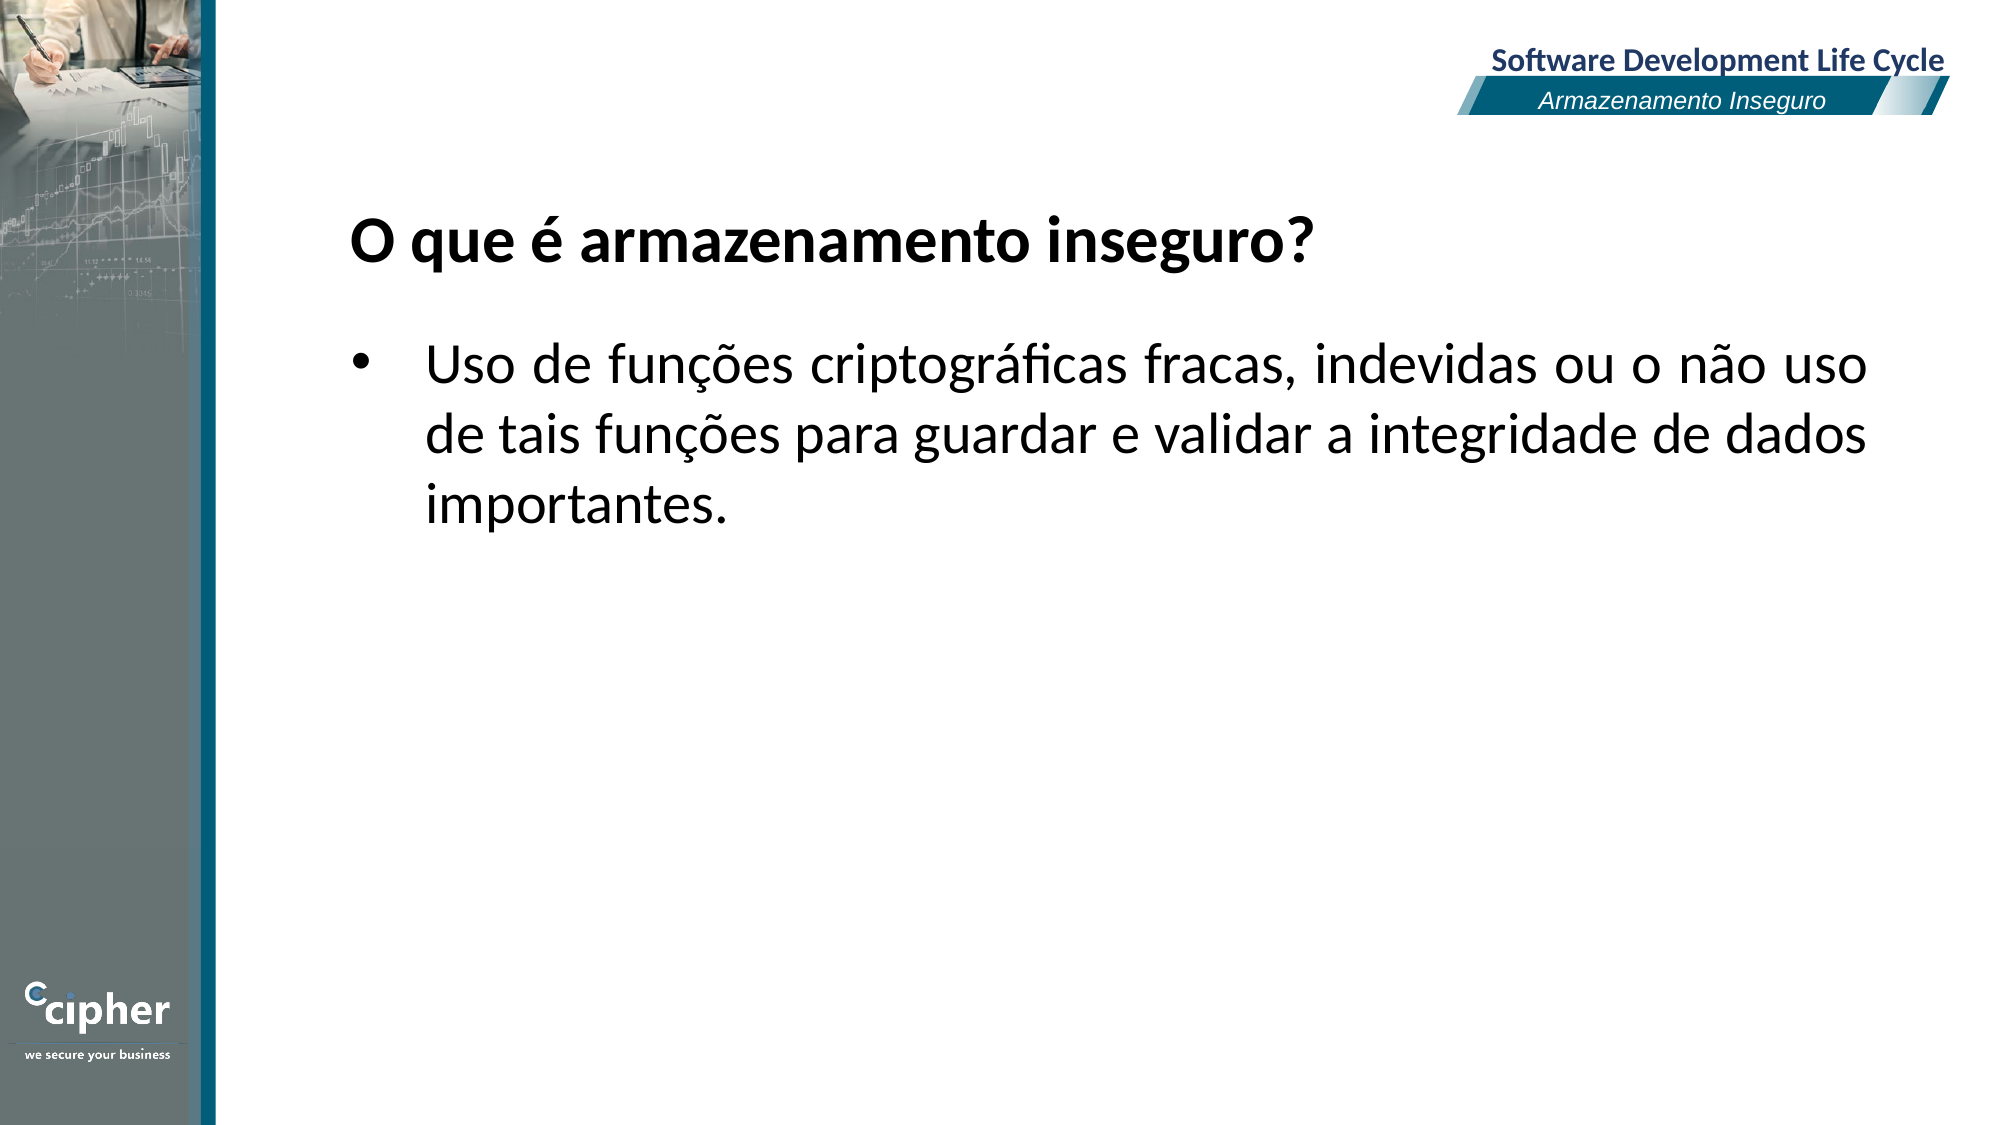

Software Development Life Cycle
Armazenamento Inseguro

O que é armazenamento inseguro?
Uso de funções criptográficas fracas, indevidas ou o não uso de tais funções para guardar e validar a integridade de dados importantes.